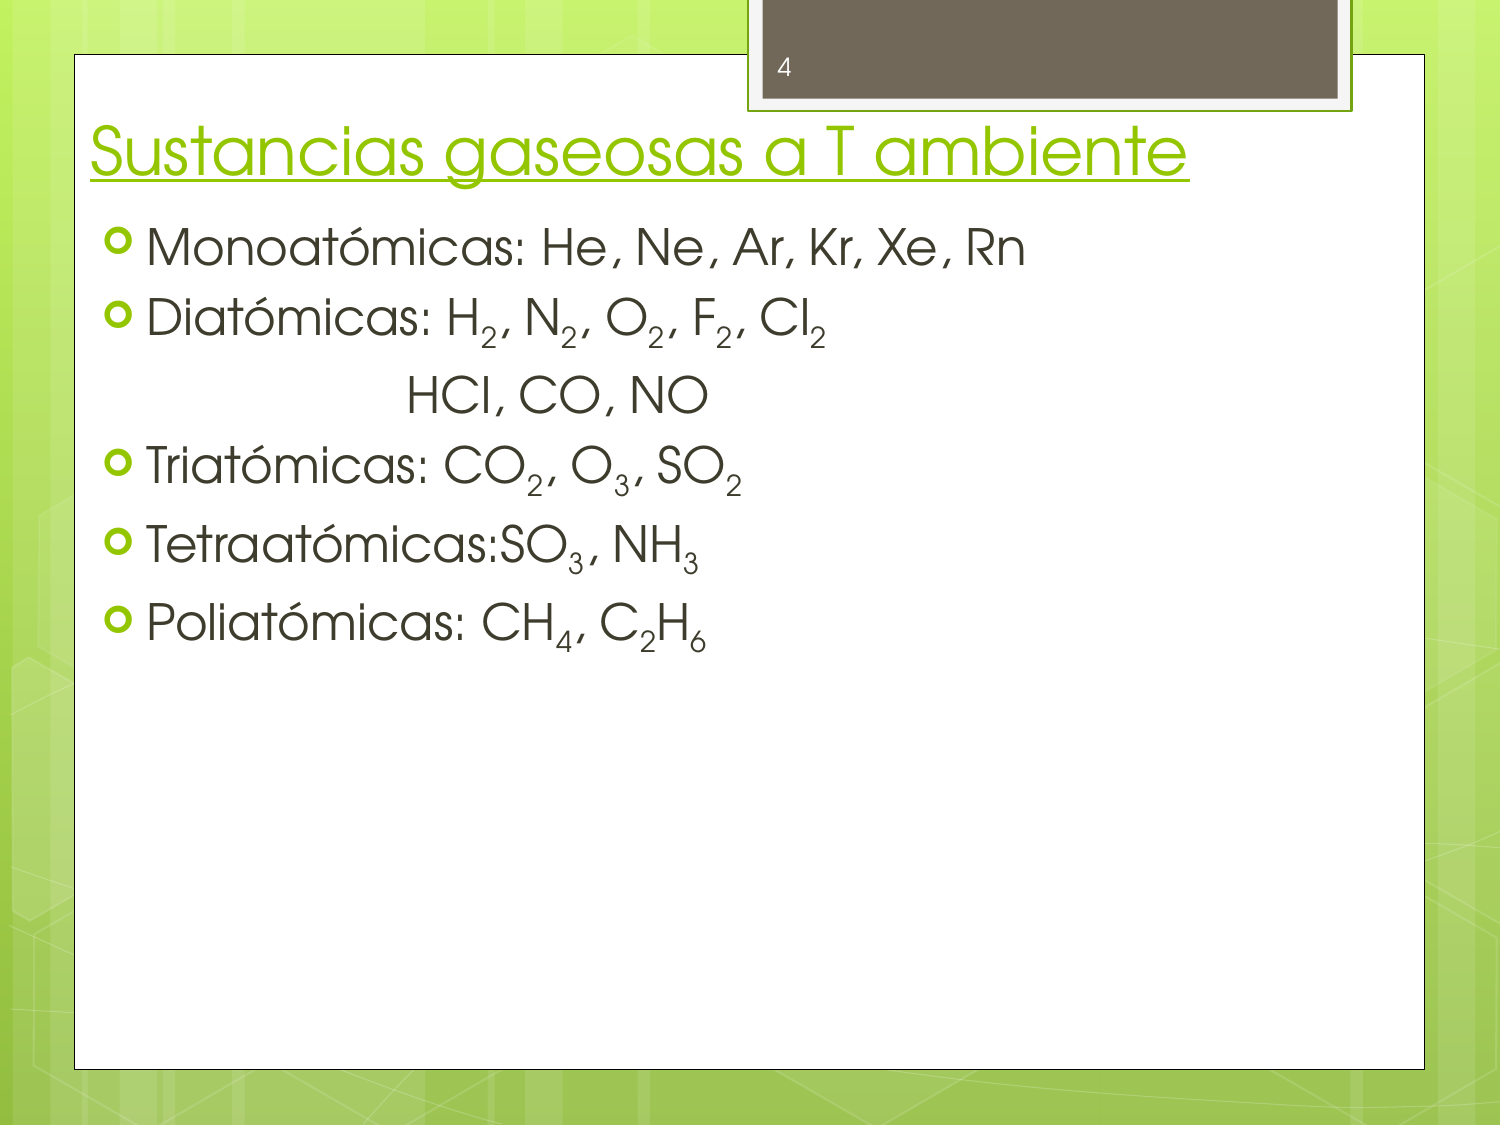

# Sustancias gaseosas a T ambiente
Monoatómicas: He, Ne, Ar, Kr, Xe, Rn
Diatómicas: H2, N2, O2, F2, Cl2
                       HCl, CO, NO
Triatómicas: CO2, O3, SO2
Tetraatómicas:SO3, NH3
Poliatómicas: CH4, C2H6

4